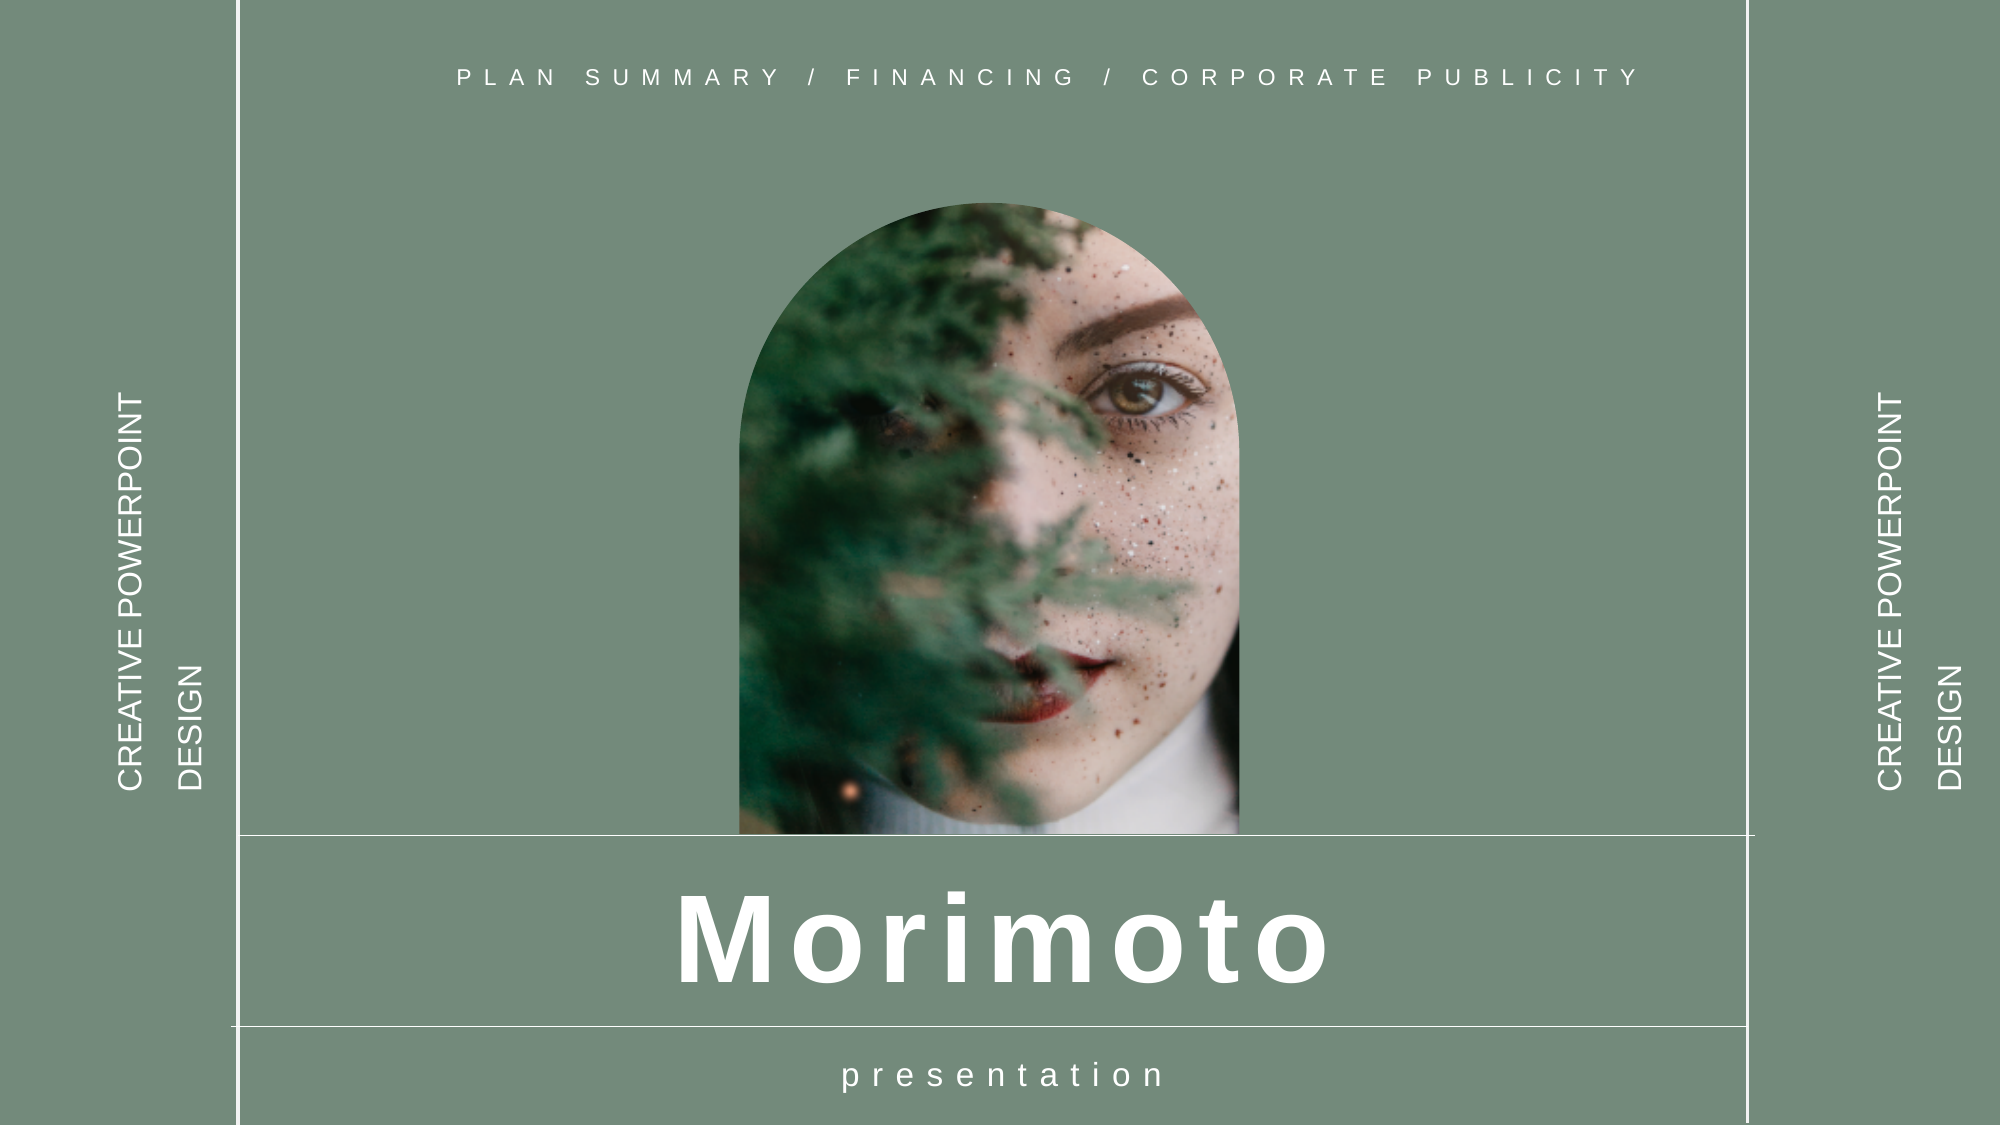

PLAN SUMMARY / FINANCING / CORPORATE PUBLICITY

CREATIVE POWERPOINT DESIGN
CREATIVE POWERPOINT DESIGN
Morimoto
presentation